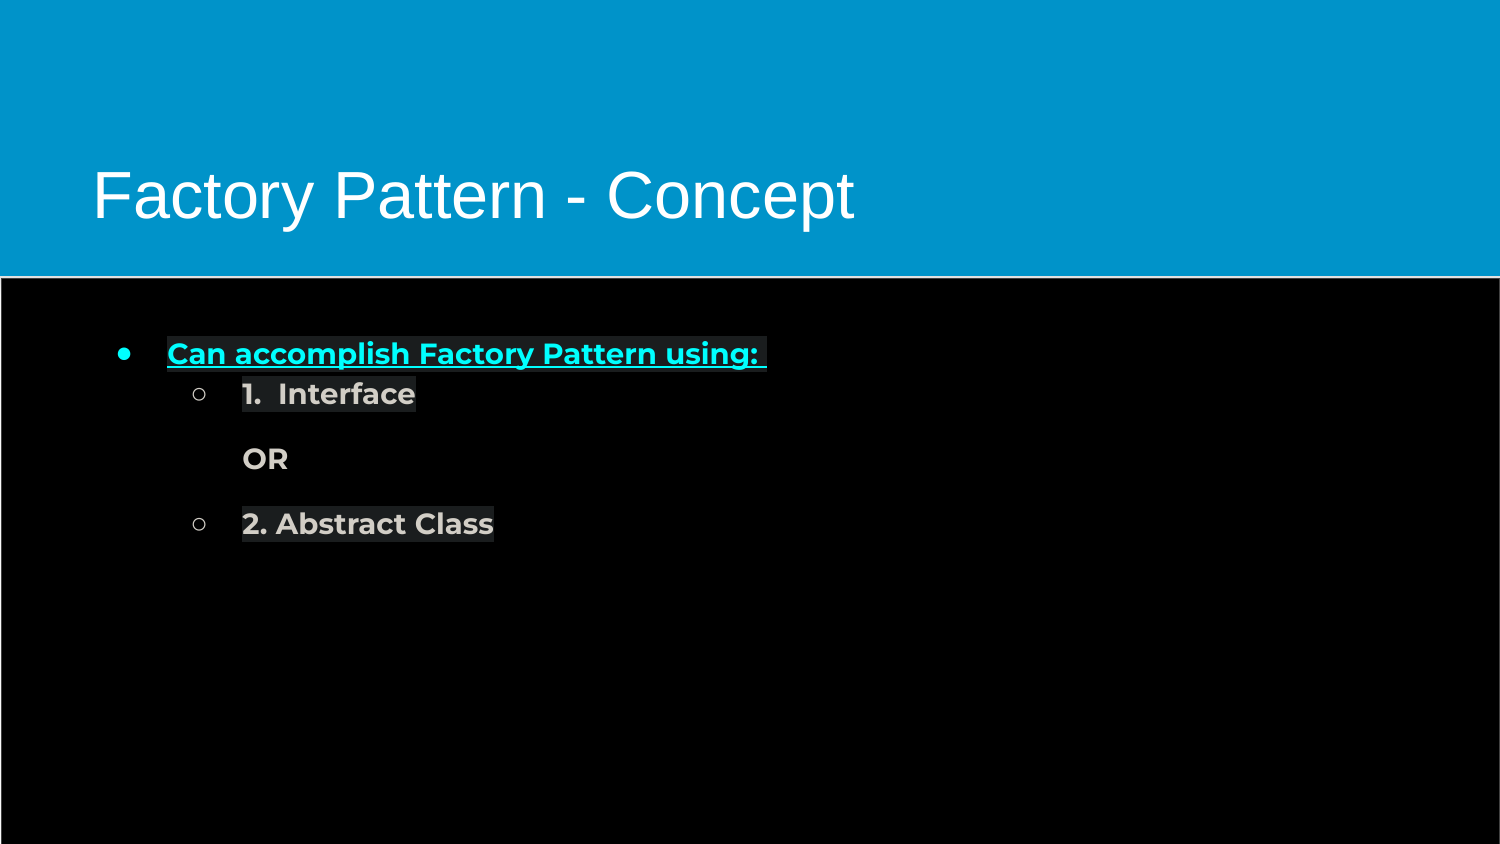

# Factory Pattern - Concept
Can accomplish Factory Pattern using:
1.  Interface
OR
2. Abstract Class